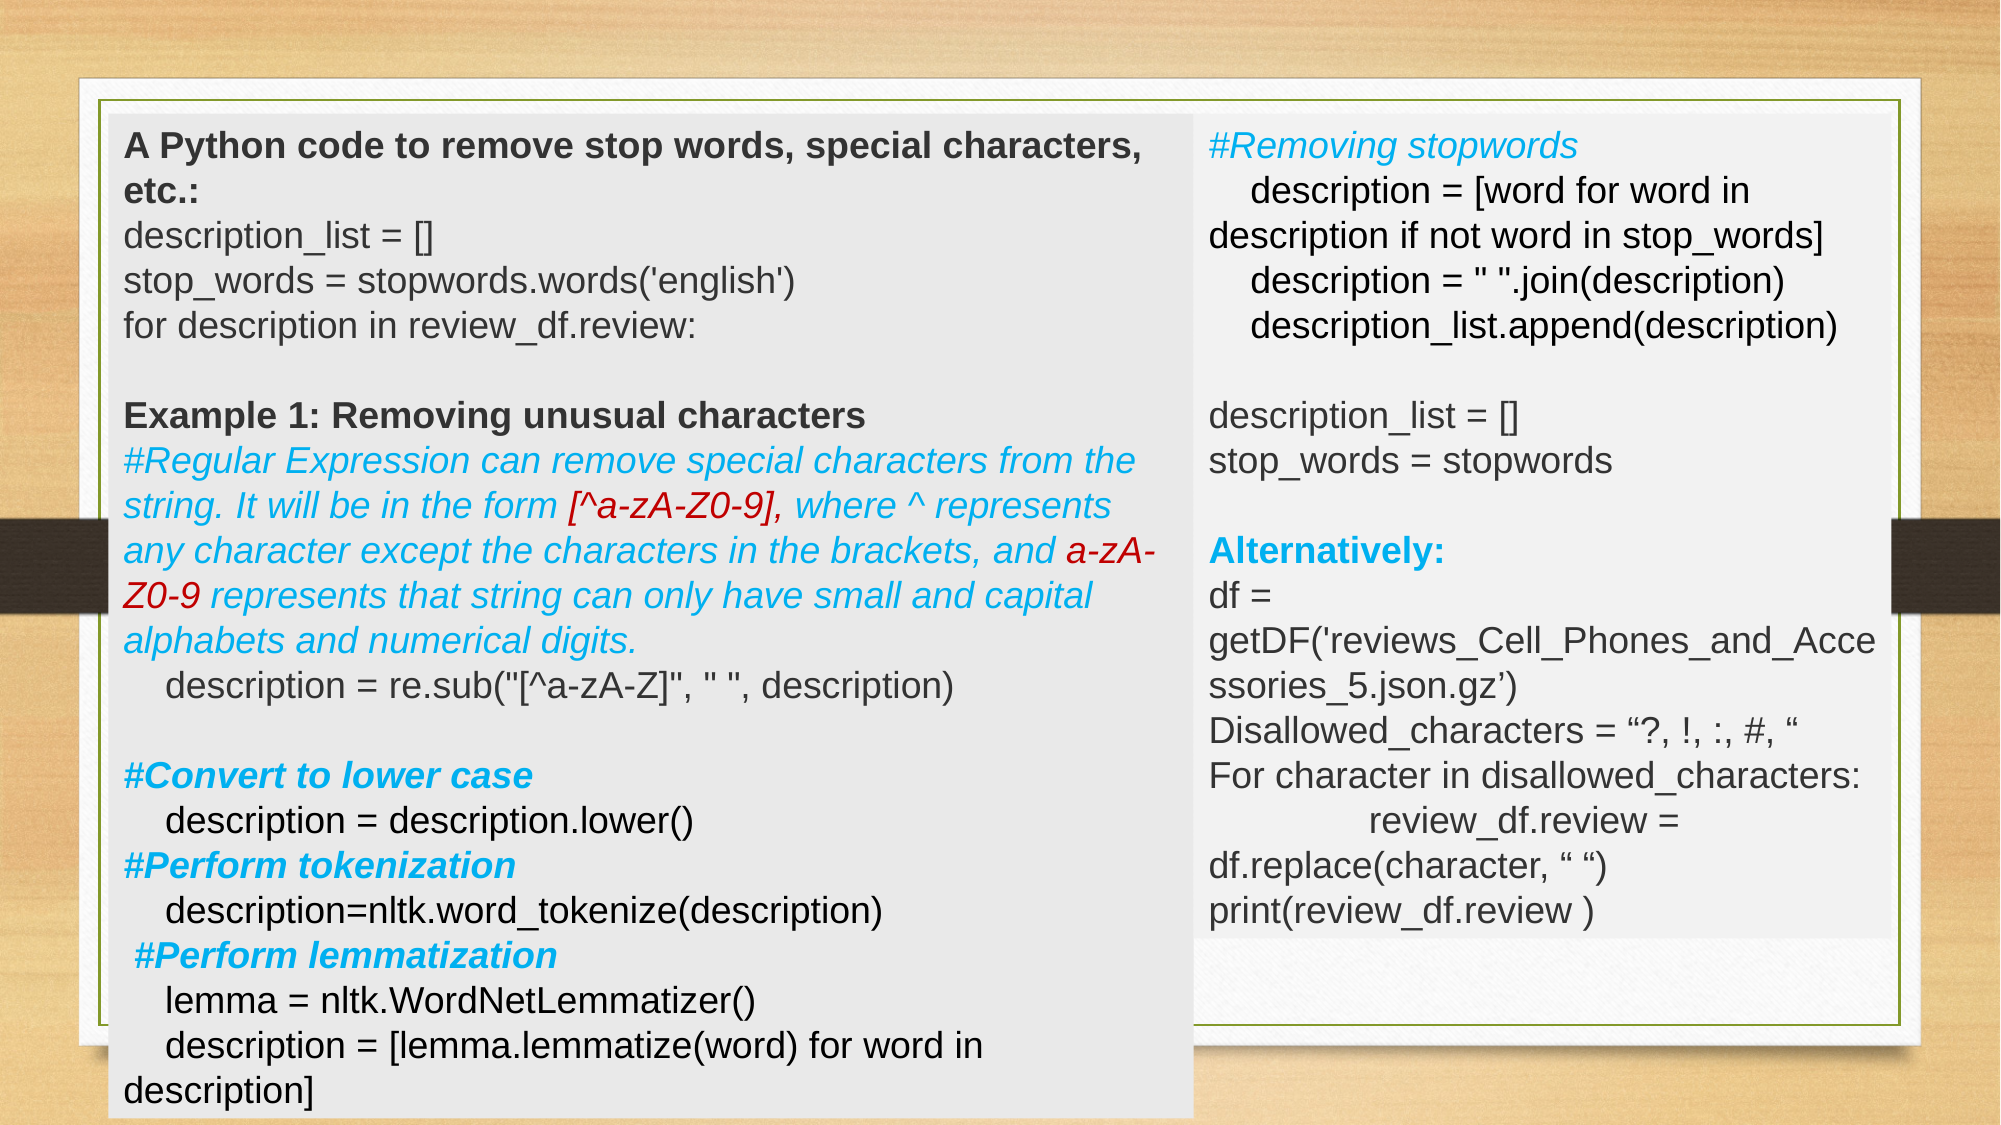

A Python code to remove stop words, special characters, etc.:
description_list = []
stop_words = stopwords.words('english')
for description in review_df.review:

Example 1: Removing unusual characters
#Regular Expression can remove special characters from the string. It will be in the form [^a-zA-Z0-9], where ^ represents any character except the characters in the brackets, and a-zA-Z0-9 represents that string can only have small and capital alphabets and numerical digits.
    description = re.sub("[^a-zA-Z]", " ", description)

#Convert to lower case
    description = description.lower()
#Perform tokenization
    description=nltk.word_tokenize(description)
 #Perform lemmatization
    lemma = nltk.WordNetLemmatizer()
    description = [lemma.lemmatize(word) for word in description]
#Removing stopwords
    description = [word for word in description if not word in stop_words]
    description = " ".join(description)
    description_list.append(description)

description_list = []
stop_words = stopwords

Alternatively:
df = getDF('reviews_Cell_Phones_and_Accessories_5.json.gz’)
Disallowed_characters = “?, !, :, #, “
For character in disallowed_characters:
	 review_df.review = df.replace(character, “ “)
print(review_df.review )